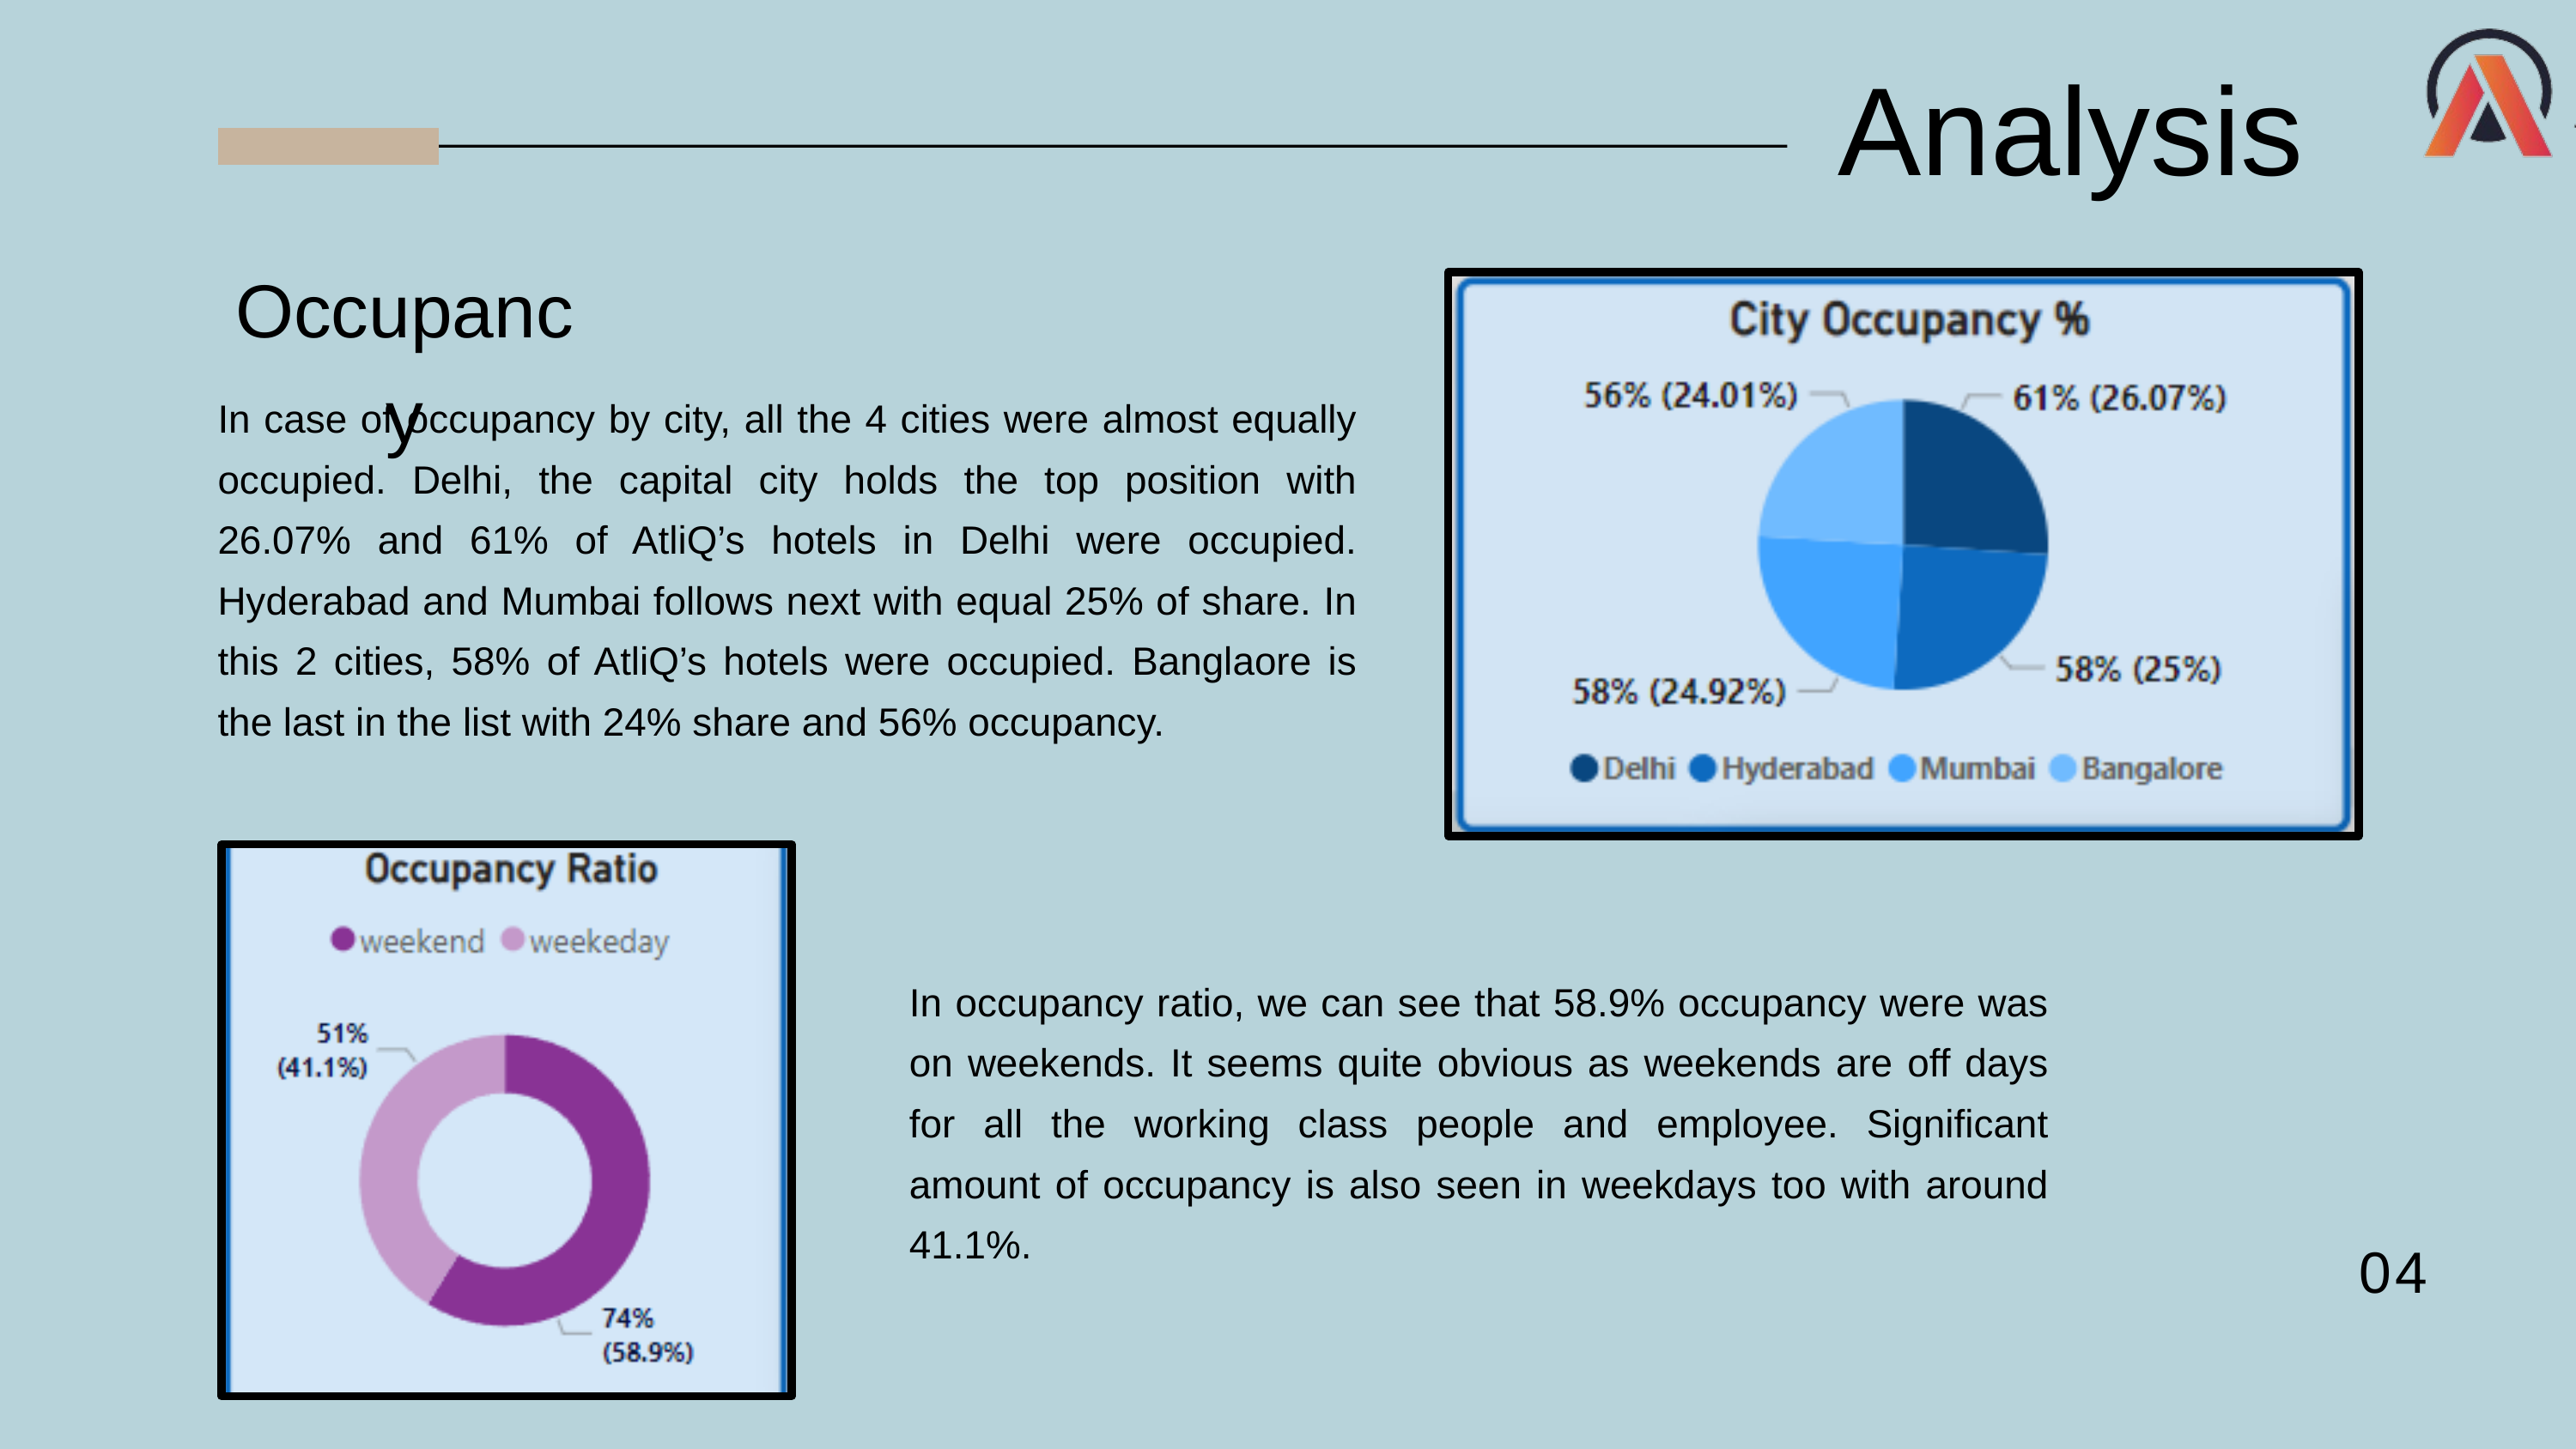

Analysis

Occupancy

In case of occupancy by city, all the 4 cities were almost equally occupied. Delhi, the capital city holds the top position with 26.07% and 61% of AtliQ’s hotels in Delhi were occupied. Hyderabad and Mumbai follows next with equal 25% of share. In this 2 cities, 58% of AtliQ’s hotels were occupied. Banglaore is the last in the list with 24% share and 56% occupancy.

In occupancy ratio, we can see that 58.9% occupancy were was on weekends. It seems quite obvious as weekends are off days for all the working class people and employee. Significant amount of occupancy is also seen in weekdays too with around 41.1%.

04